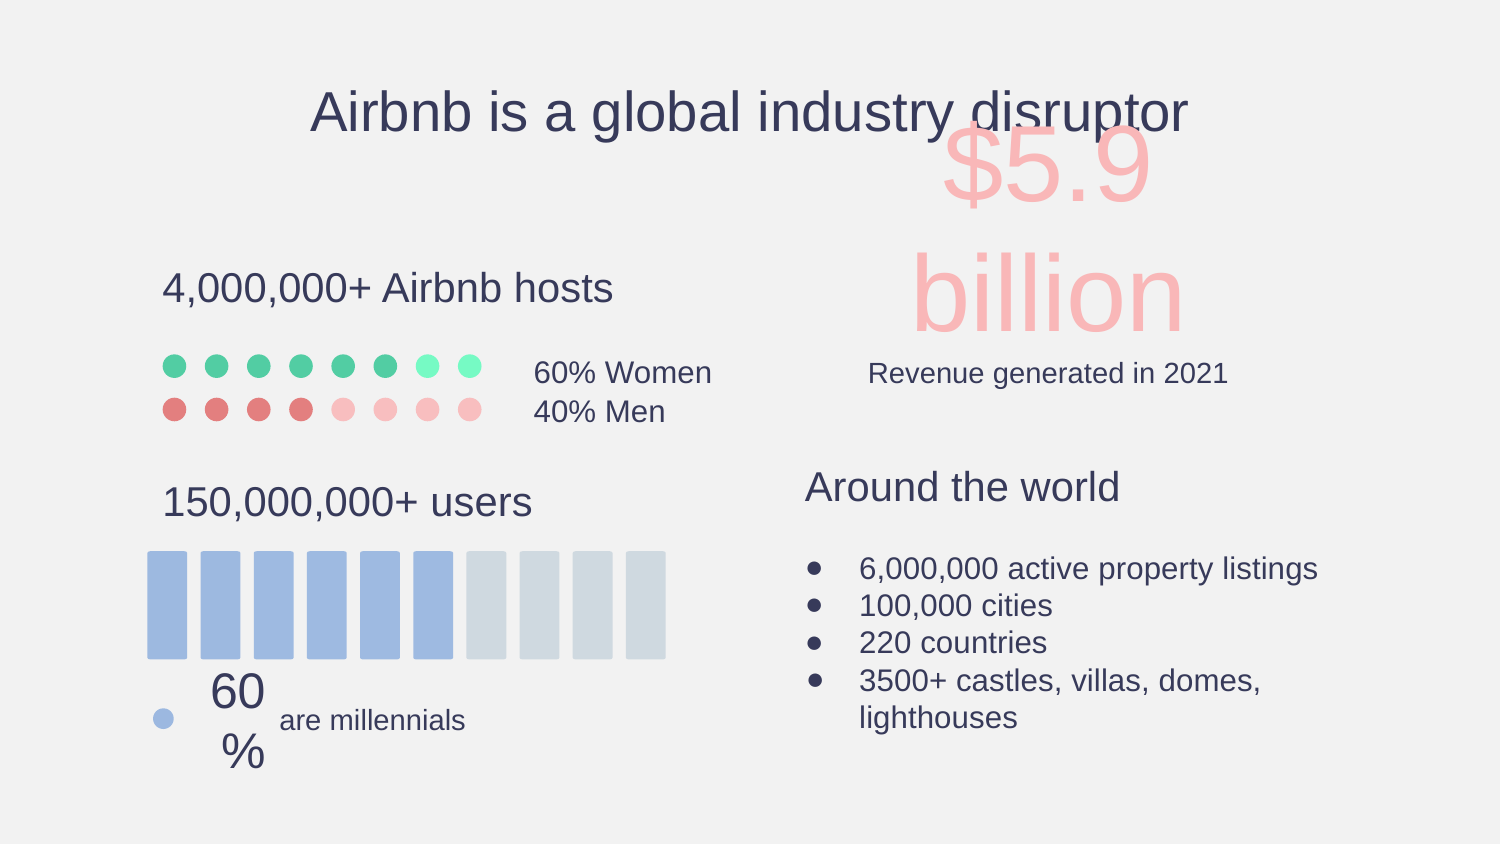

# Airbnb is a global industry disruptor
$5.9 billion
4,000,000+ Airbnb hosts
60% Women
Revenue generated in 2021

40% Men

Around the world

150,000,000+ users
are millennials
60%

6,000,000 active property listings
100,000 cities
220 countries
3500+ castles, villas, domes, lighthouses